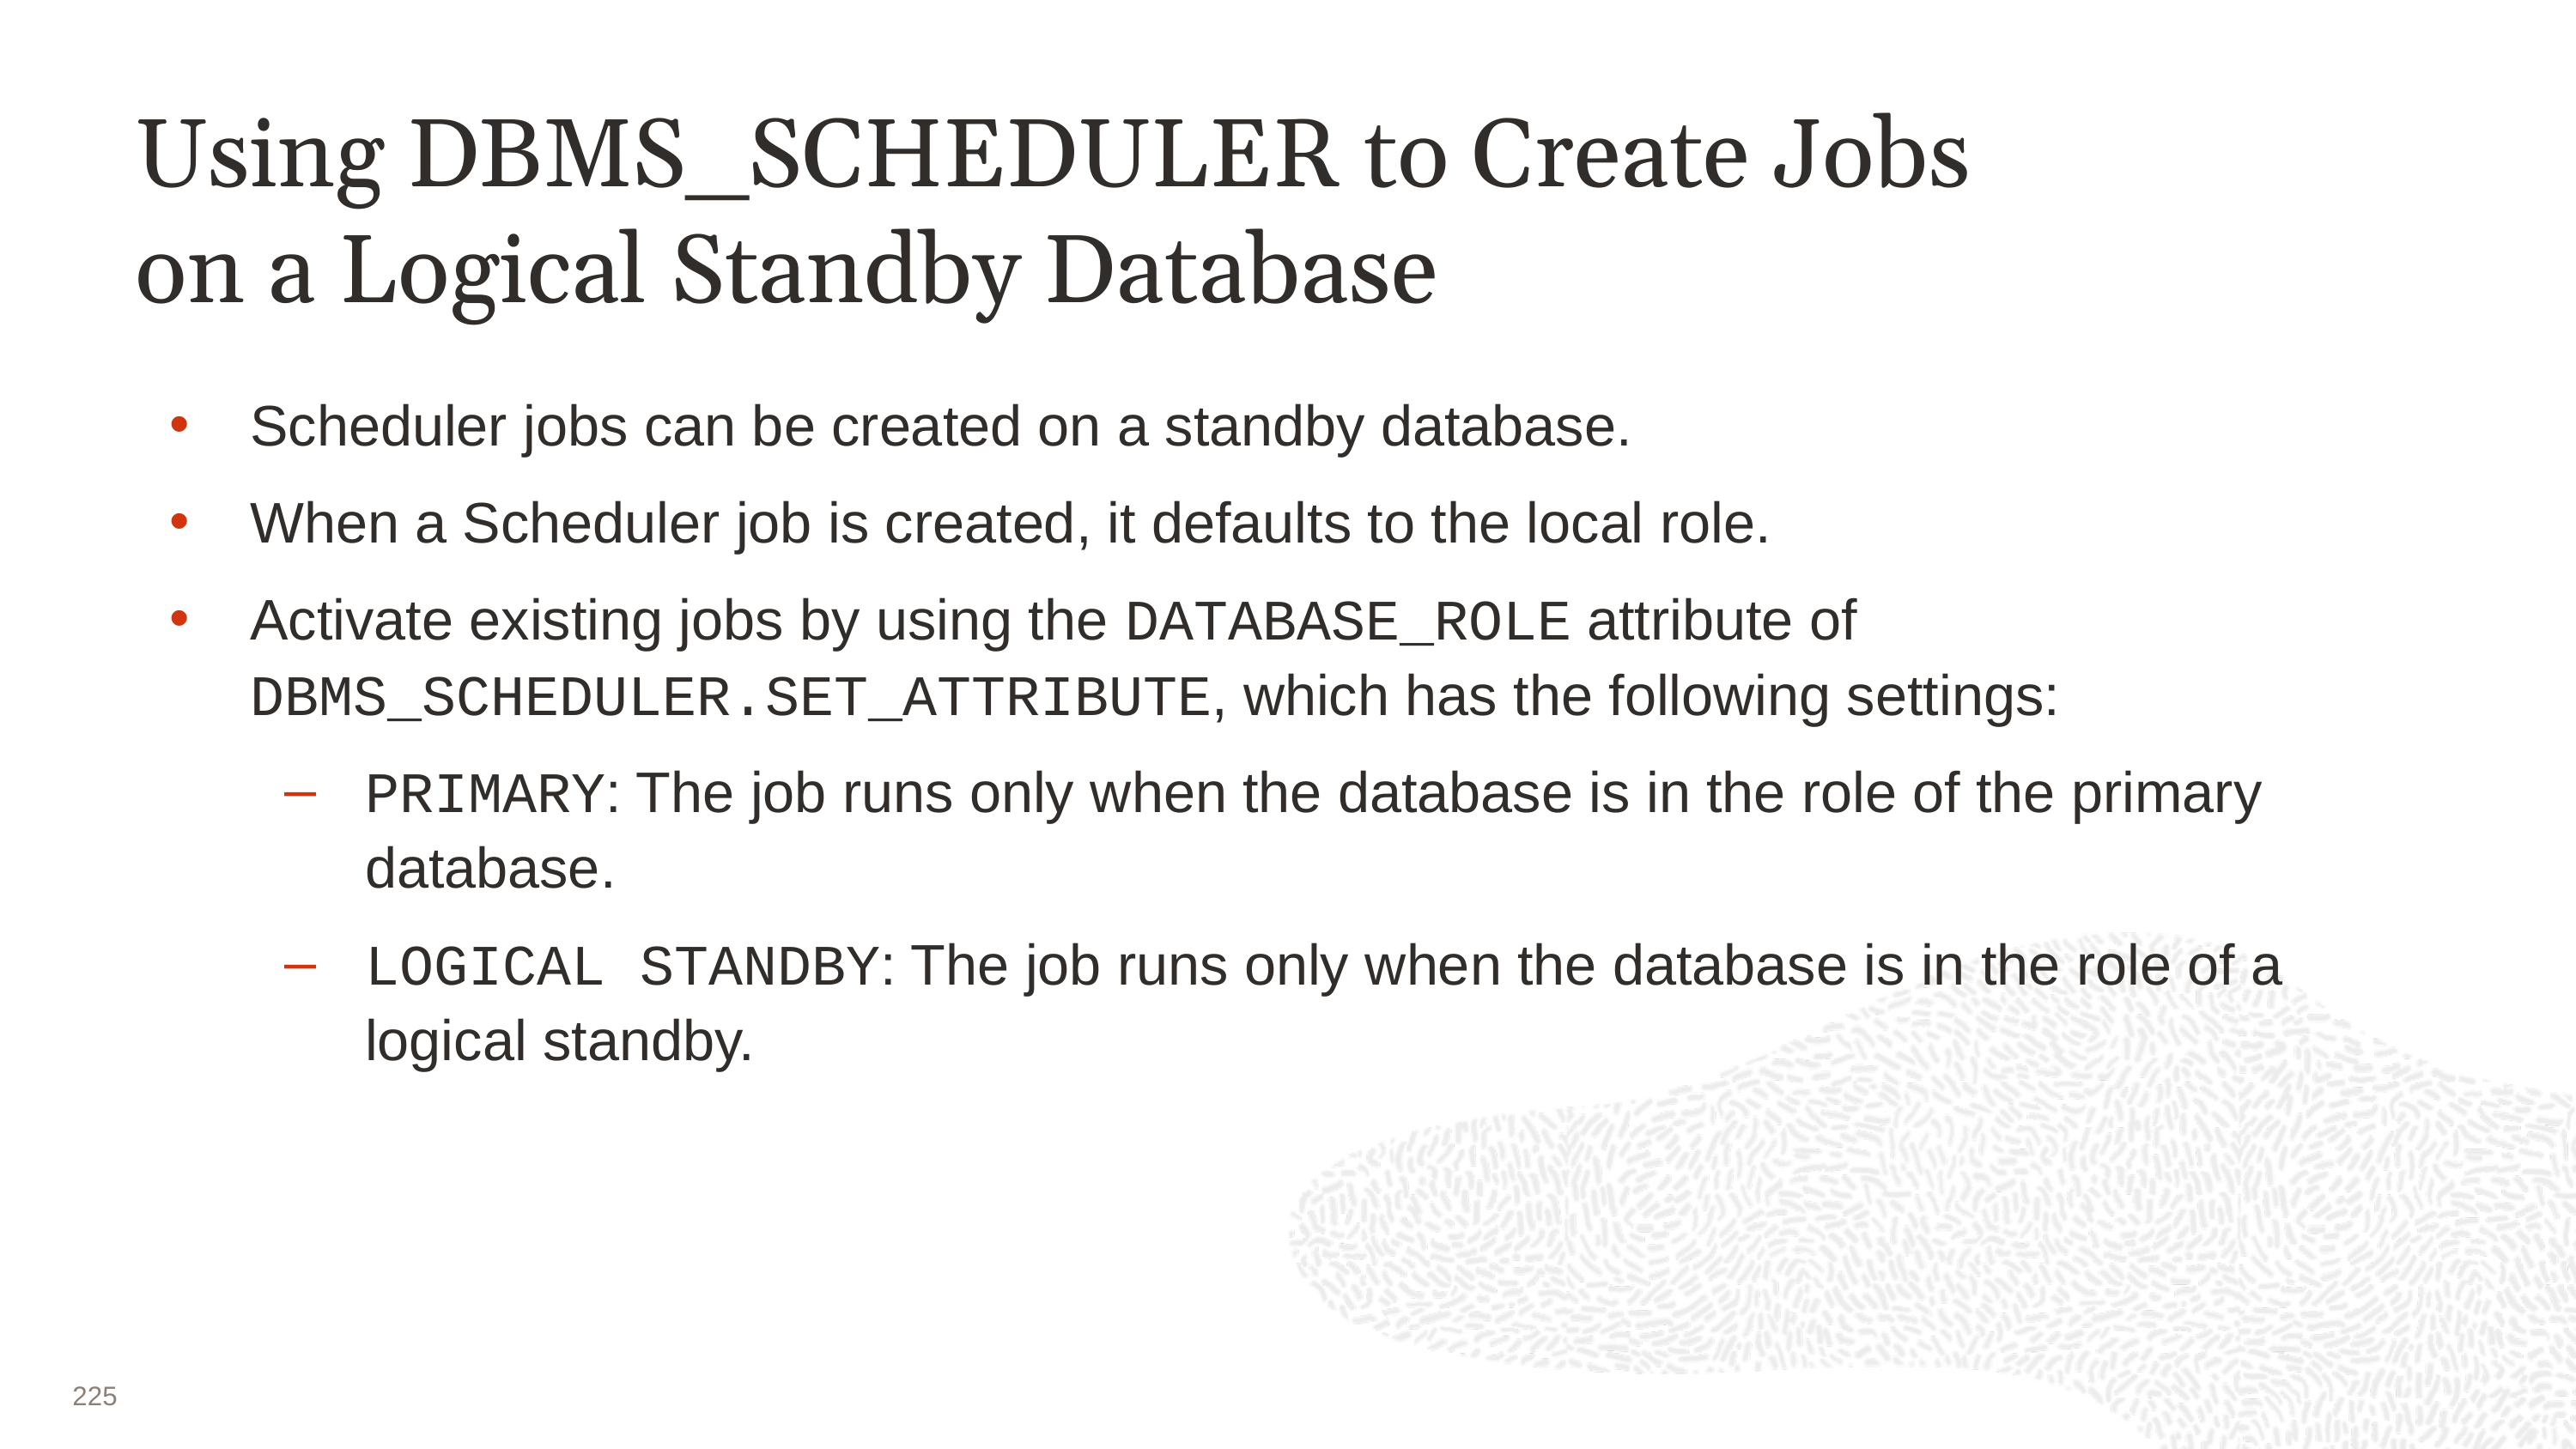

# Using DBMS_SCHEDULER to Create Jobs on a Logical Standby Database
Scheduler jobs can be created on a standby database.
When a Scheduler job is created, it defaults to the local role.
Activate existing jobs by using the DATABASE_ROLE attribute of DBMS_SCHEDULER.SET_ATTRIBUTE, which has the following settings:
PRIMARY: The job runs only when the database is in the role of the primary database.
LOGICAL STANDBY: The job runs only when the database is in the role of a logical standby.